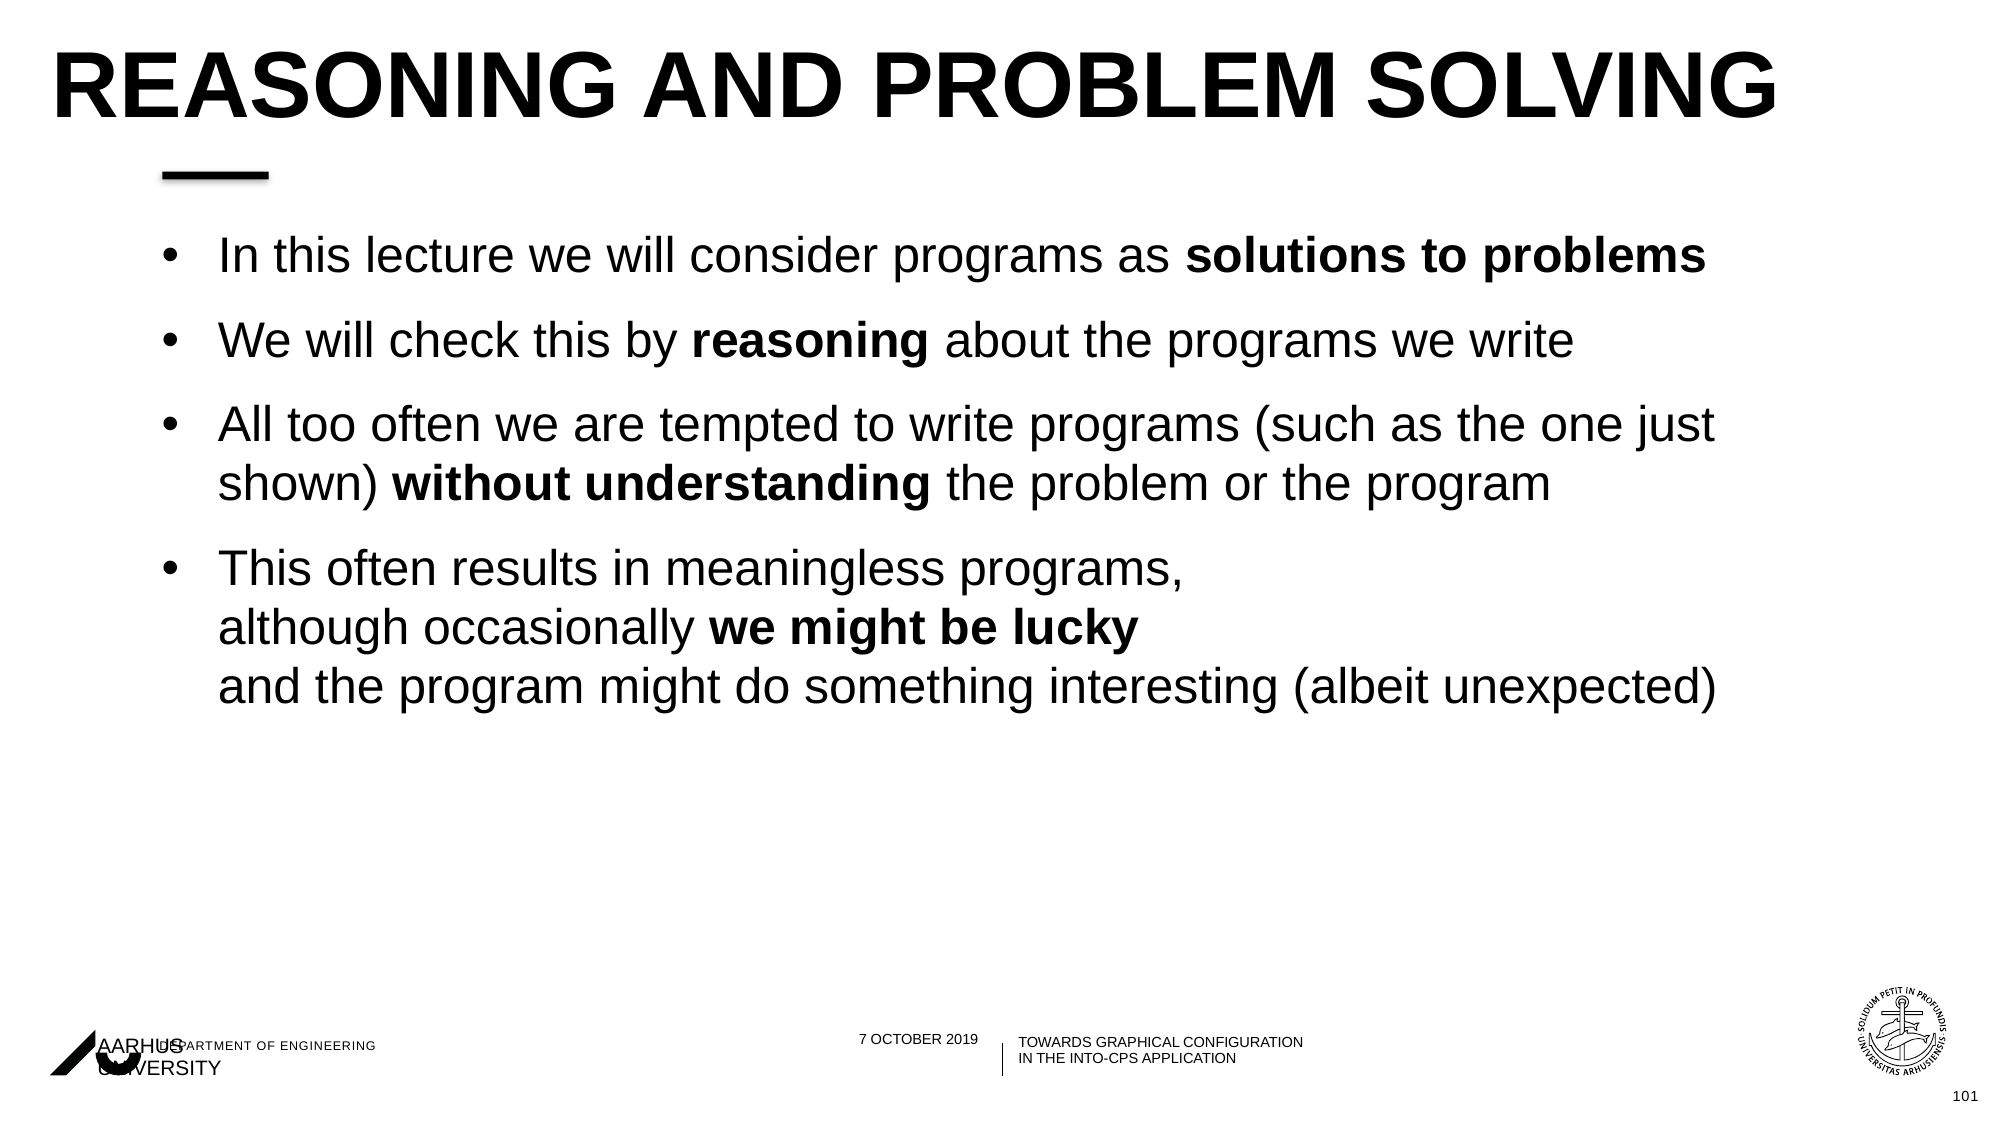

# Reasoning and problem solving
In this lecture we will consider programs as solutions to problems
We will check this by reasoning about the programs we write
All too often we are tempted to write programs (such as the one just shown) without understanding the problem or the program
This often results in meaningless programs,
although occasionally we might be lucky
and the program might do something interesting (albeit unexpected)
101